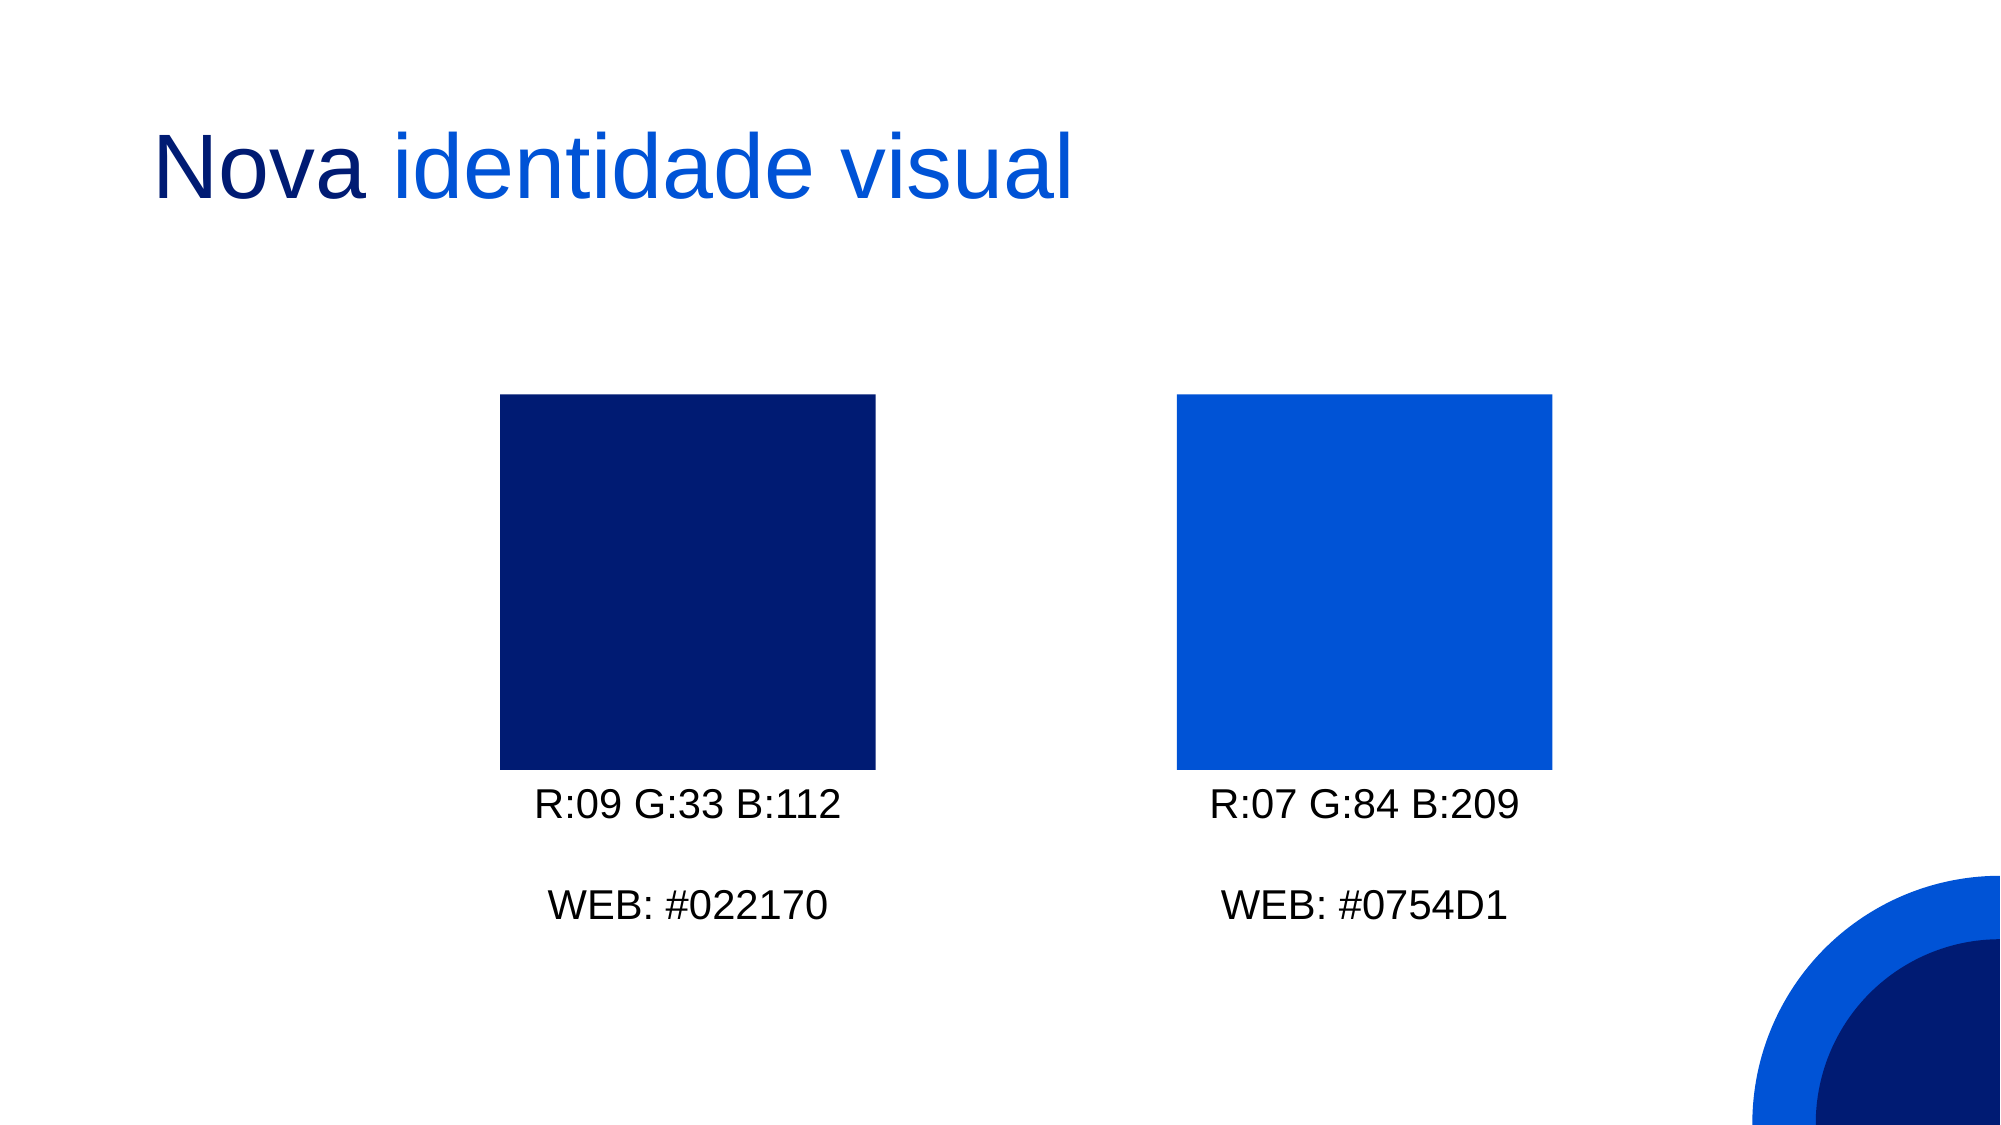

# Nova identidade visual

R:09 G:33 B:112

WEB: #022170
R:07 G:84 B:209

WEB: #0754D1